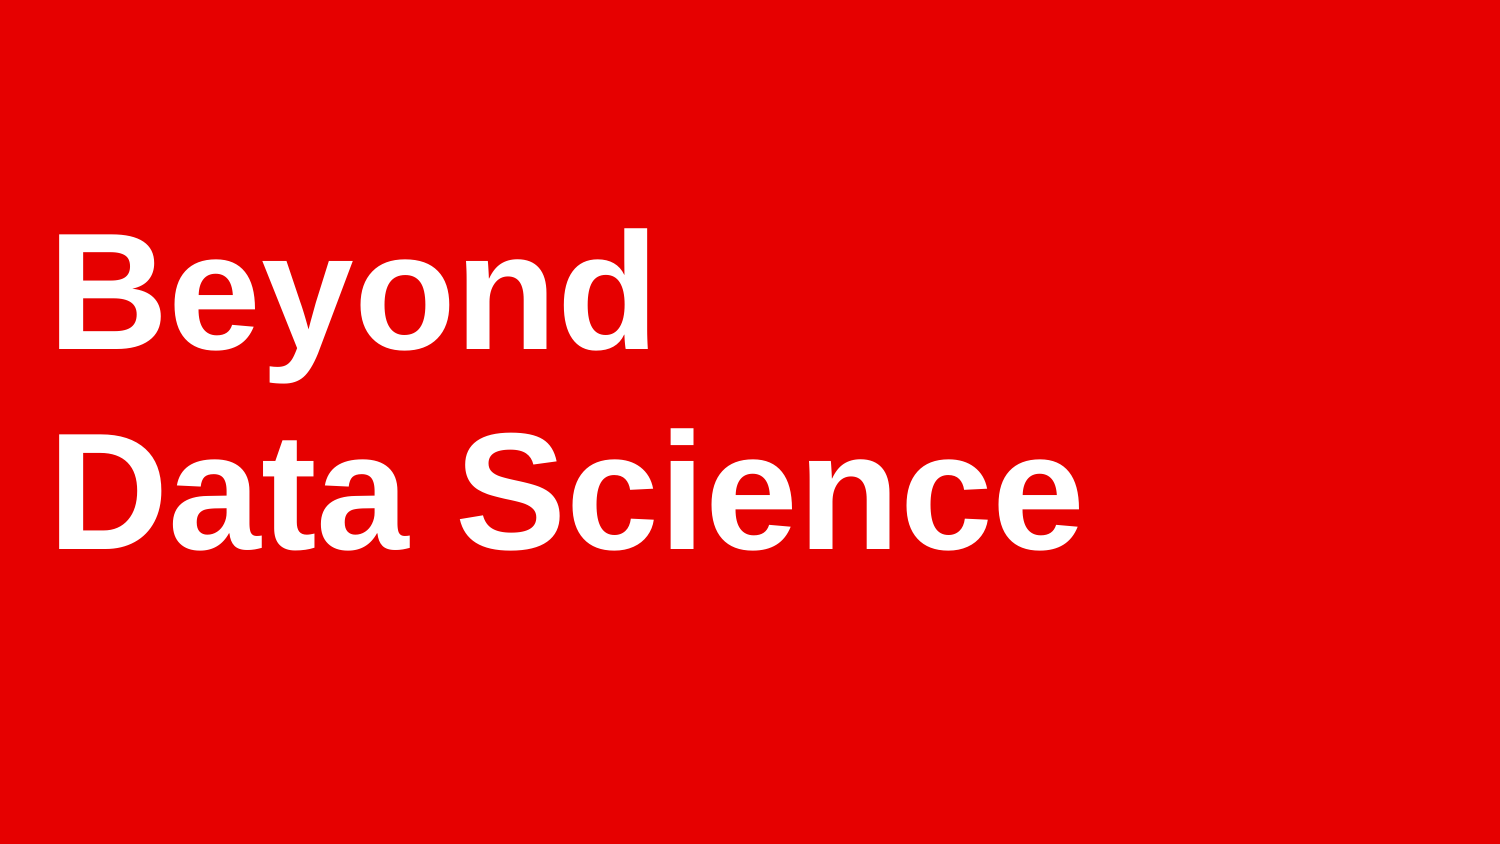

Beyond
Data Science
Divider slide heading 32pt
Vodafone Bold